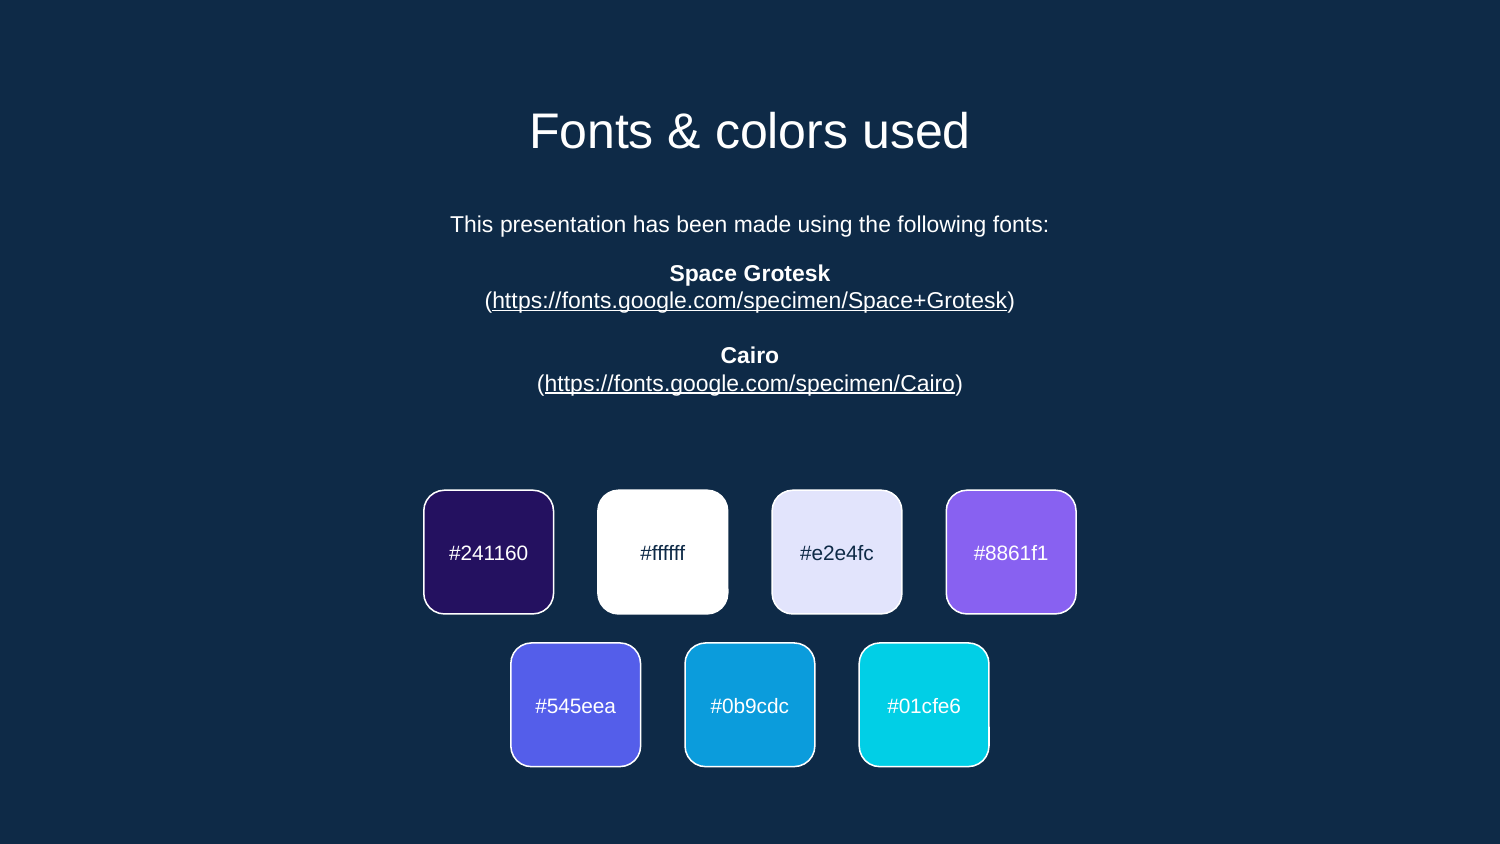

# Fonts & colors used
This presentation has been made using the following fonts:
Space Grotesk
(https://fonts.google.com/specimen/Space+Grotesk)

Cairo
(https://fonts.google.com/specimen/Cairo)

#241160
#ffffff
#e2e4fc
#8861f1

#545eea
#0b9cdc
#01cfe6